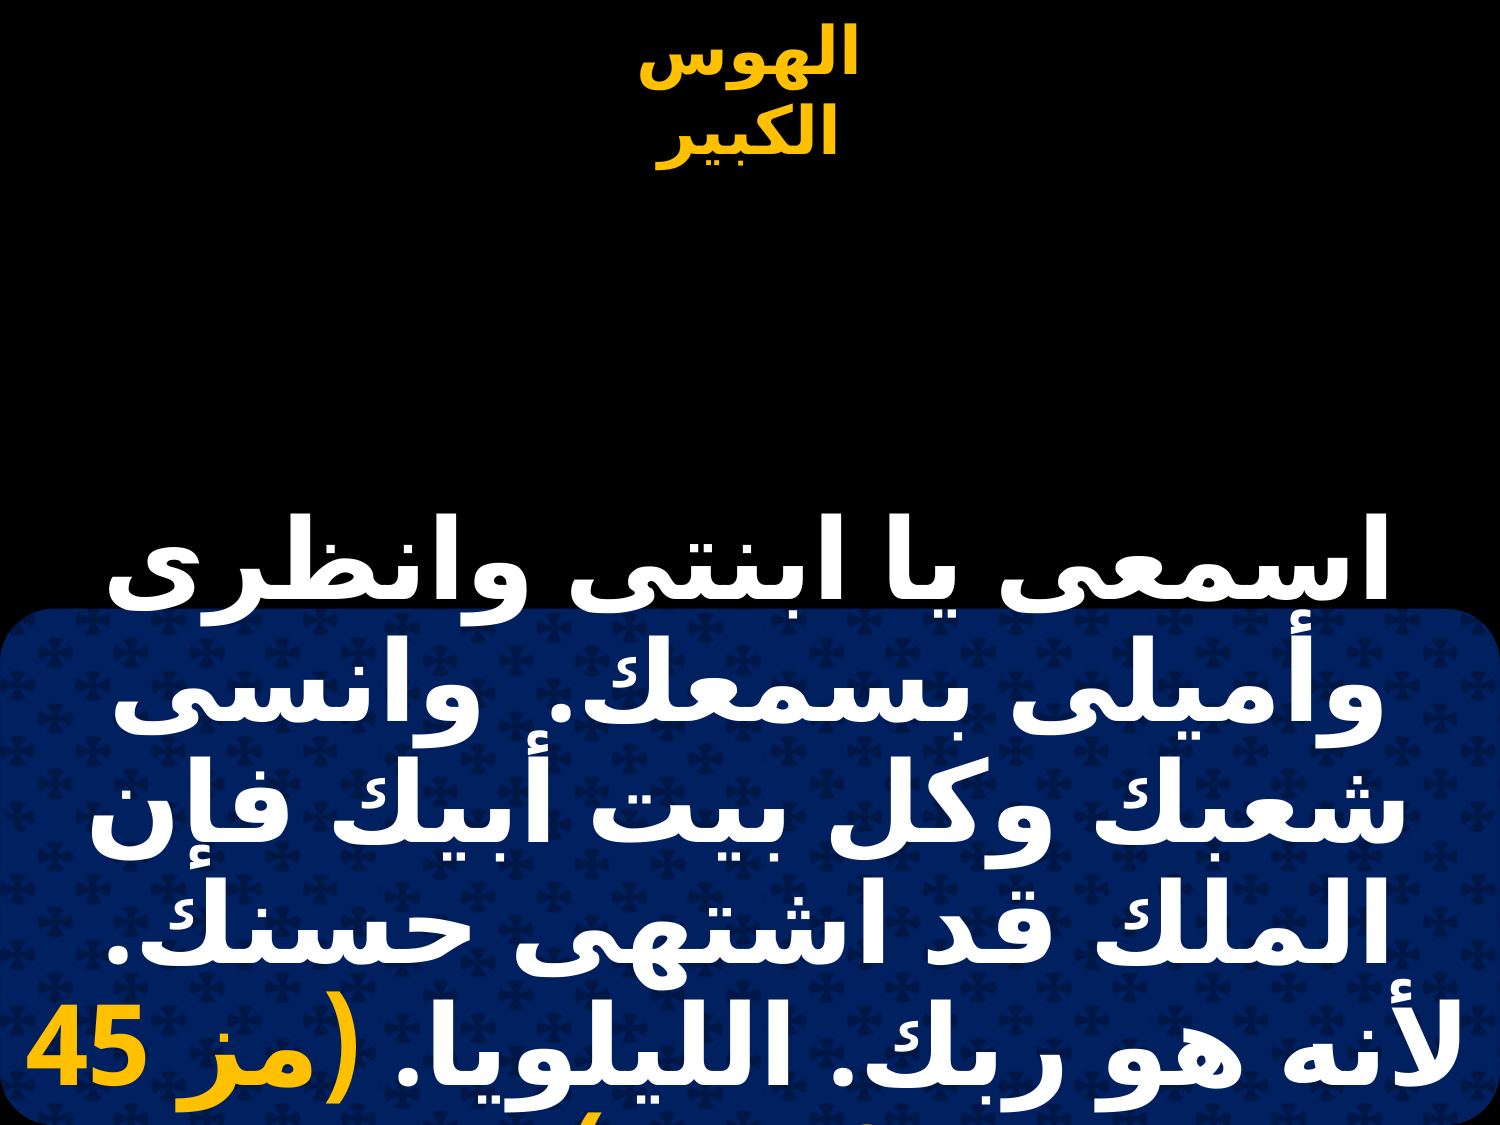

#
اسمعى يا ابنتى وانظرى وأميلى بسمعك.  وانسى شعبك وكل بيت أبيك فإن الملك قد اشتهى حسنك. لأنه هو ربك. الليلويا. (مز 45 :11،10)